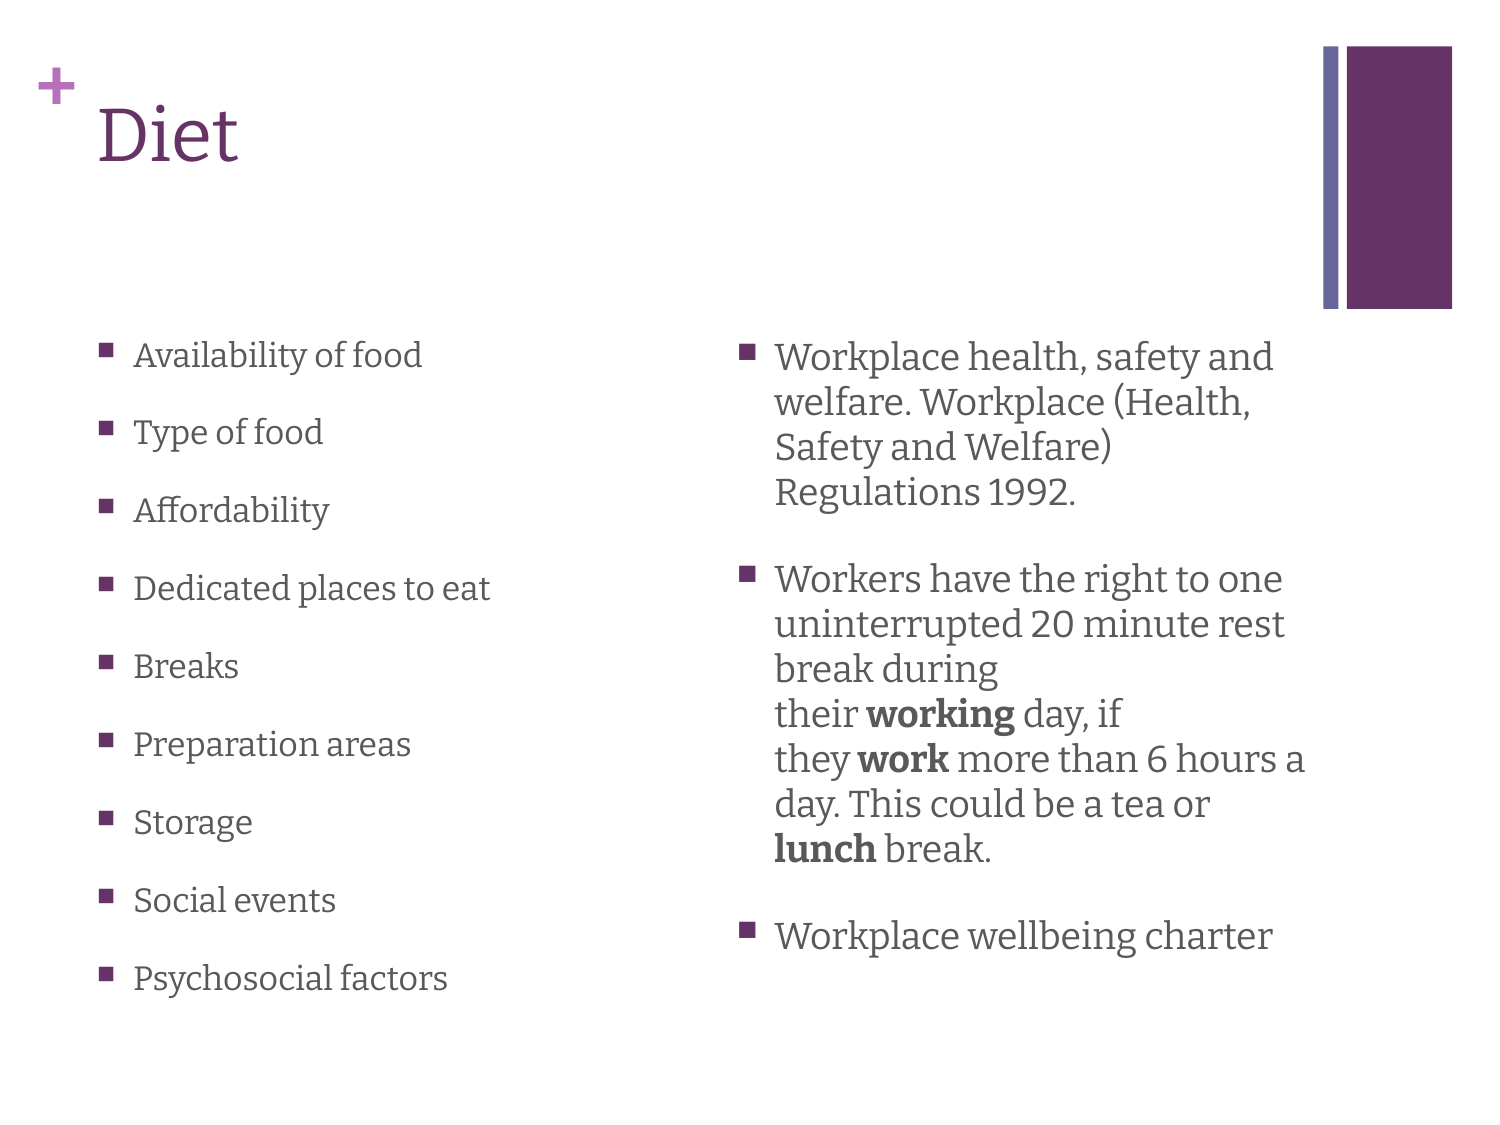

# Diet
Availability of food
Type of food
Affordability
Dedicated places to eat
Breaks
Preparation areas
Storage
Social events
Psychosocial factors

Workplace health, safety and welfare. Workplace (Health, Safety and Welfare) Regulations 1992.
Workers have the right to one uninterrupted 20 minute rest break during their working day, if they work more than 6 hours a day. This could be a tea or lunch break.
Workplace wellbeing charter